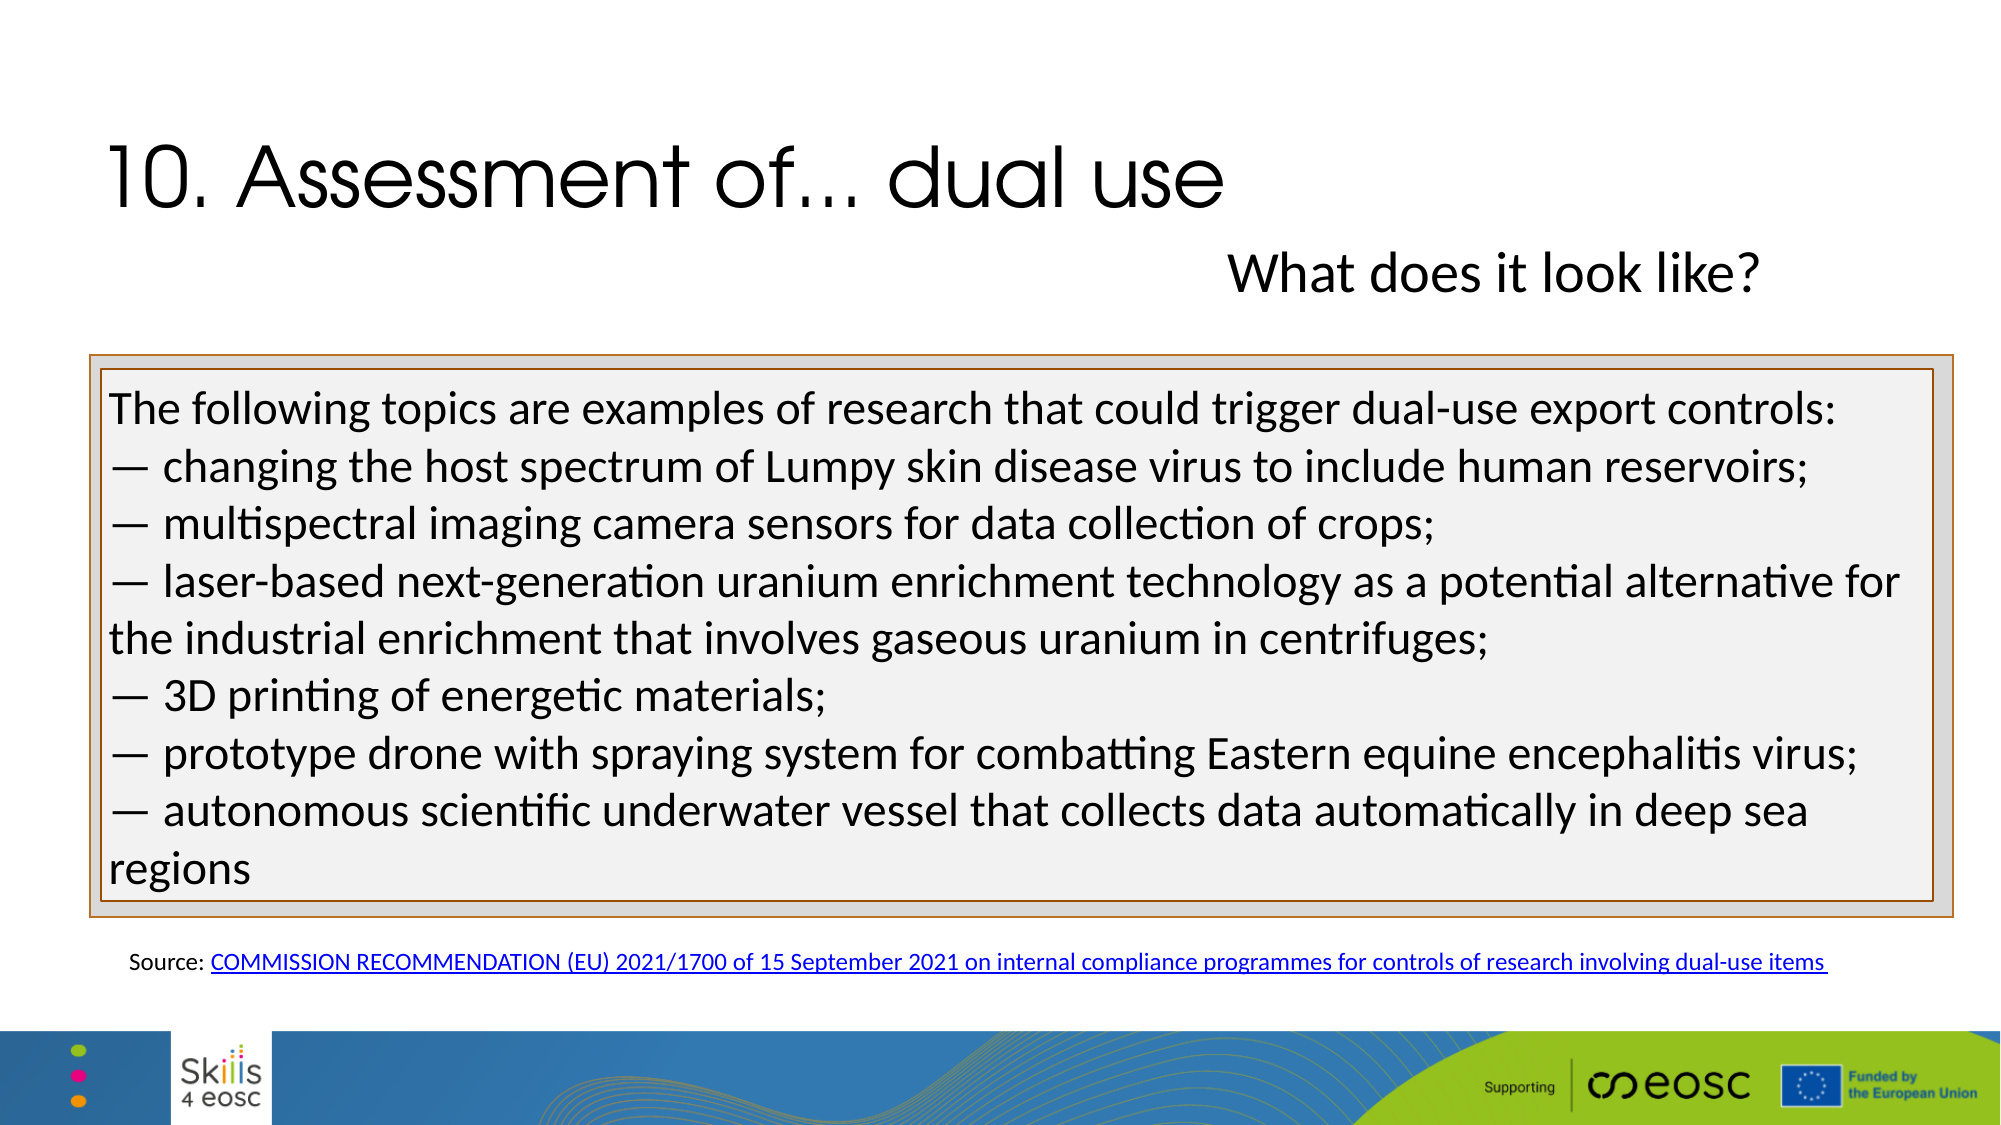

# 10. Assessment of... dual use
What does it look like?

The following topics are examples of research that could trigger dual-use export controls:
— changing the host spectrum of Lumpy skin disease virus to include human reservoirs;
— multispectral imaging camera sensors for data collection of crops;
— laser-based next-generation uranium enrichment technology as a potential alternative for the industrial enrichment that involves gaseous uranium in centrifuges;
— 3D printing of energetic materials;
— prototype drone with spraying system for combatting Eastern equine encephalitis virus;
— autonomous scientific underwater vessel that collects data automatically in deep sea regions
Source: COMMISSION RECOMMENDATION (EU) 2021/1700 of 15 September 2021 on internal compliance programmes for controls of research involving dual-use items